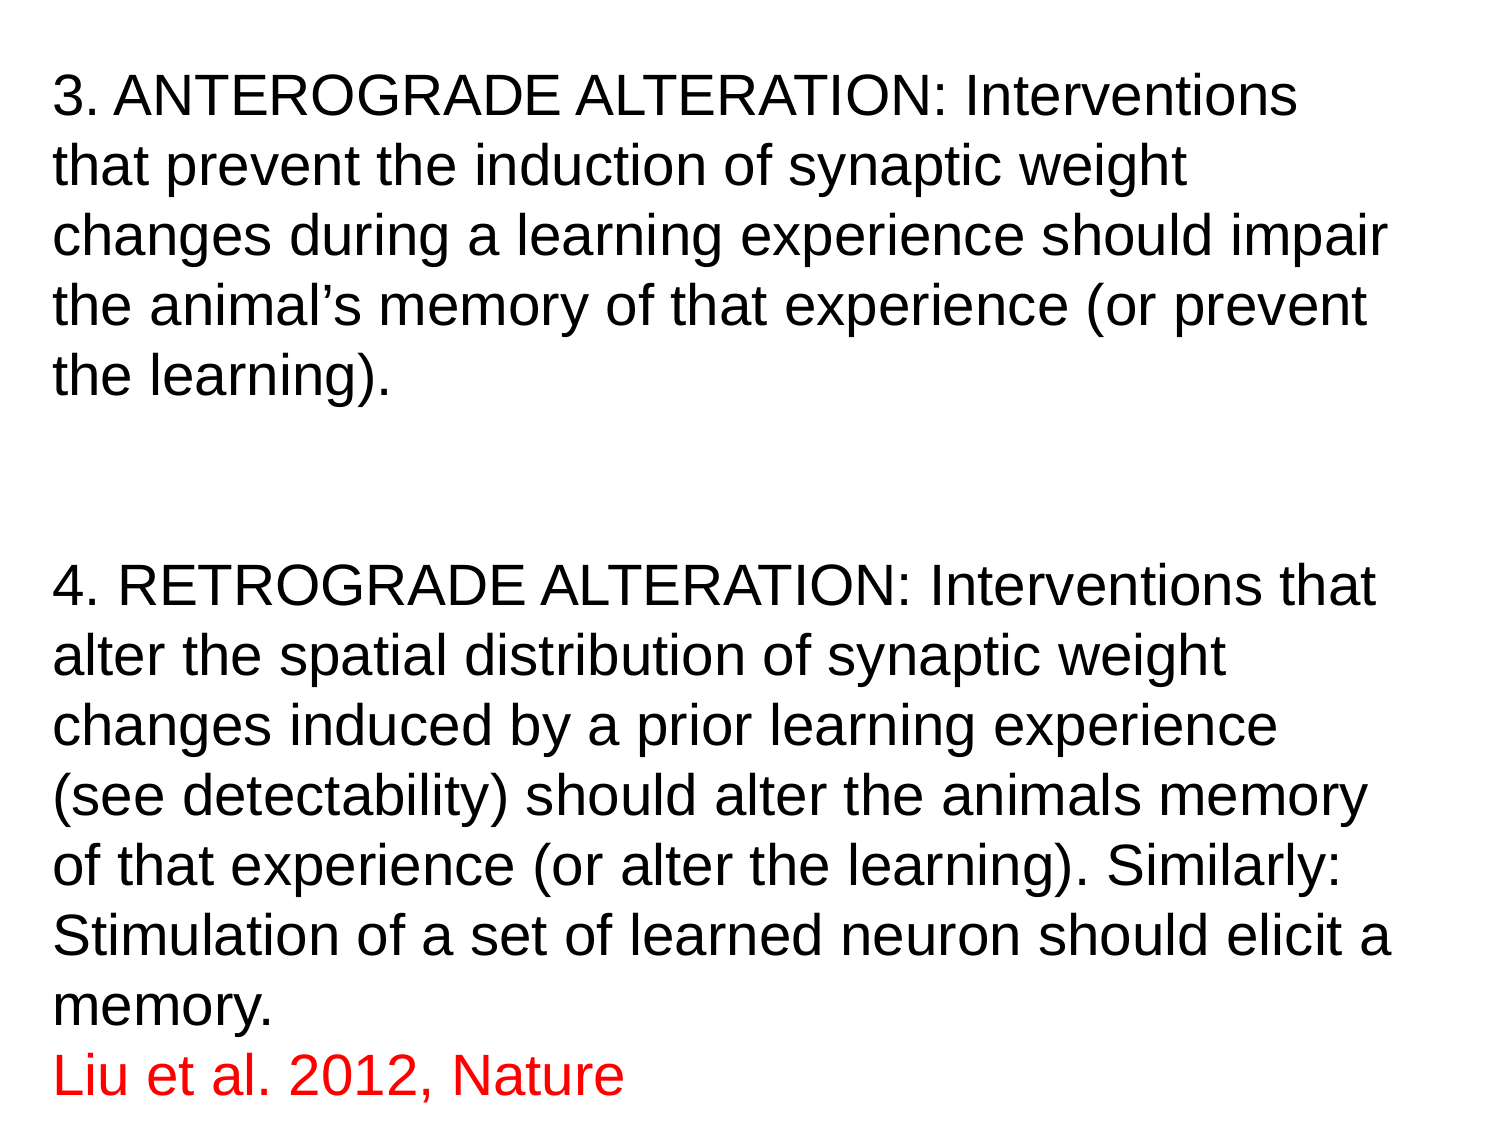

3. ANTEROGRADE ALTERATION: Interventions that prevent the induction of synaptic weight changes during a learning experience should impair the animal’s memory of that experience (or prevent the learning).

4. RETROGRADE ALTERATION: Interventions that alter the spatial distribution of synaptic weight changes induced by a prior learning experience (see detectability) should alter the animals memory of that experience (or alter the learning). Similarly: Stimulation of a set of learned neuron should elicit a memory.
Liu et al. 2012, Nature